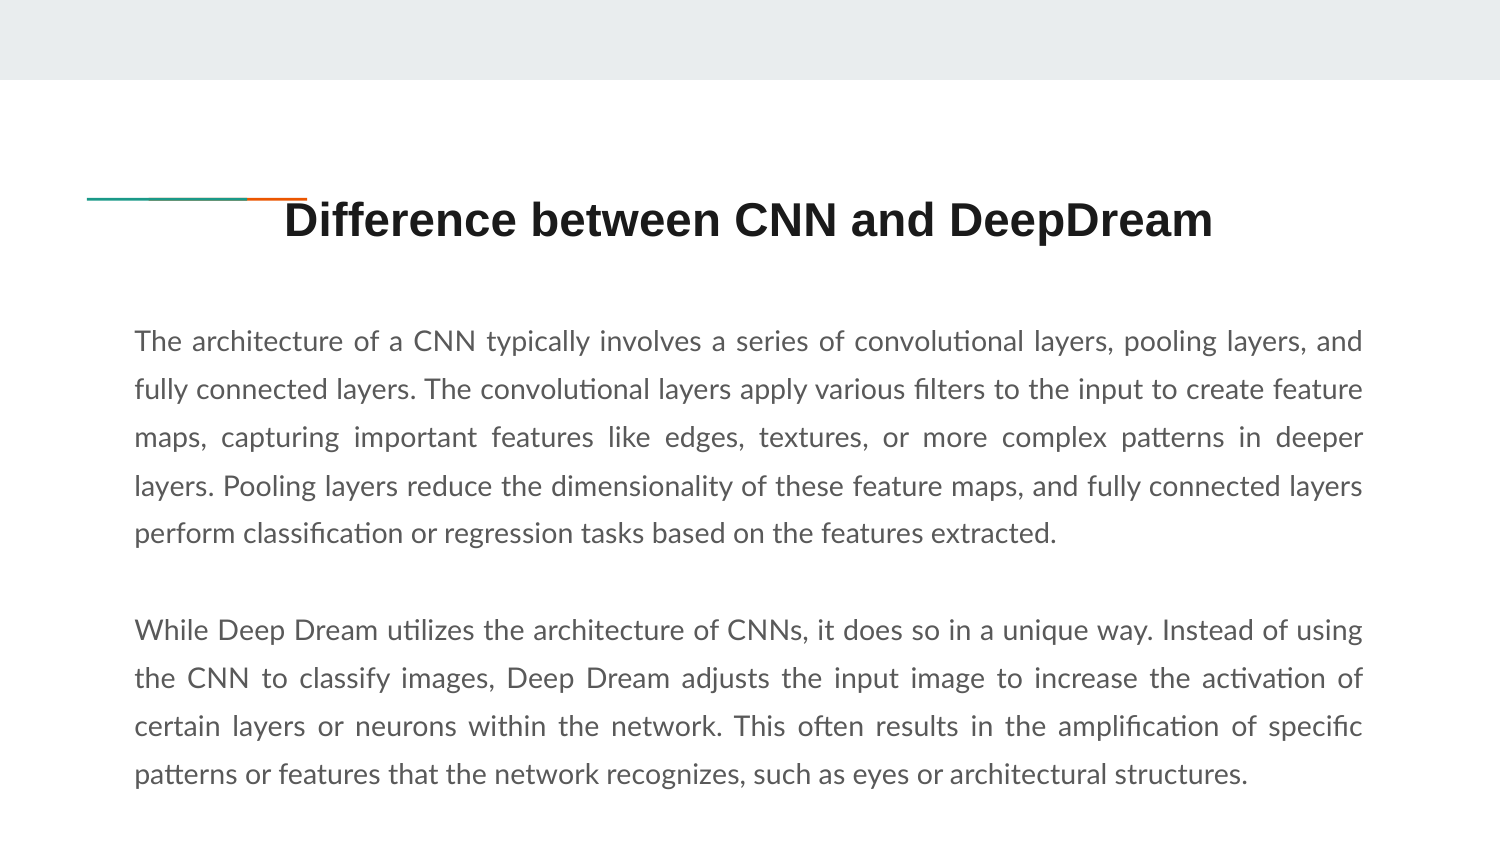

# Difference between CNN and DeepDream
The architecture of a CNN typically involves a series of convolutional layers, pooling layers, and fully connected layers. The convolutional layers apply various filters to the input to create feature maps, capturing important features like edges, textures, or more complex patterns in deeper layers. Pooling layers reduce the dimensionality of these feature maps, and fully connected layers perform classification or regression tasks based on the features extracted.

While Deep Dream utilizes the architecture of CNNs, it does so in a unique way. Instead of using the CNN to classify images, Deep Dream adjusts the input image to increase the activation of certain layers or neurons within the network. This often results in the amplification of specific patterns or features that the network recognizes, such as eyes or architectural structures.